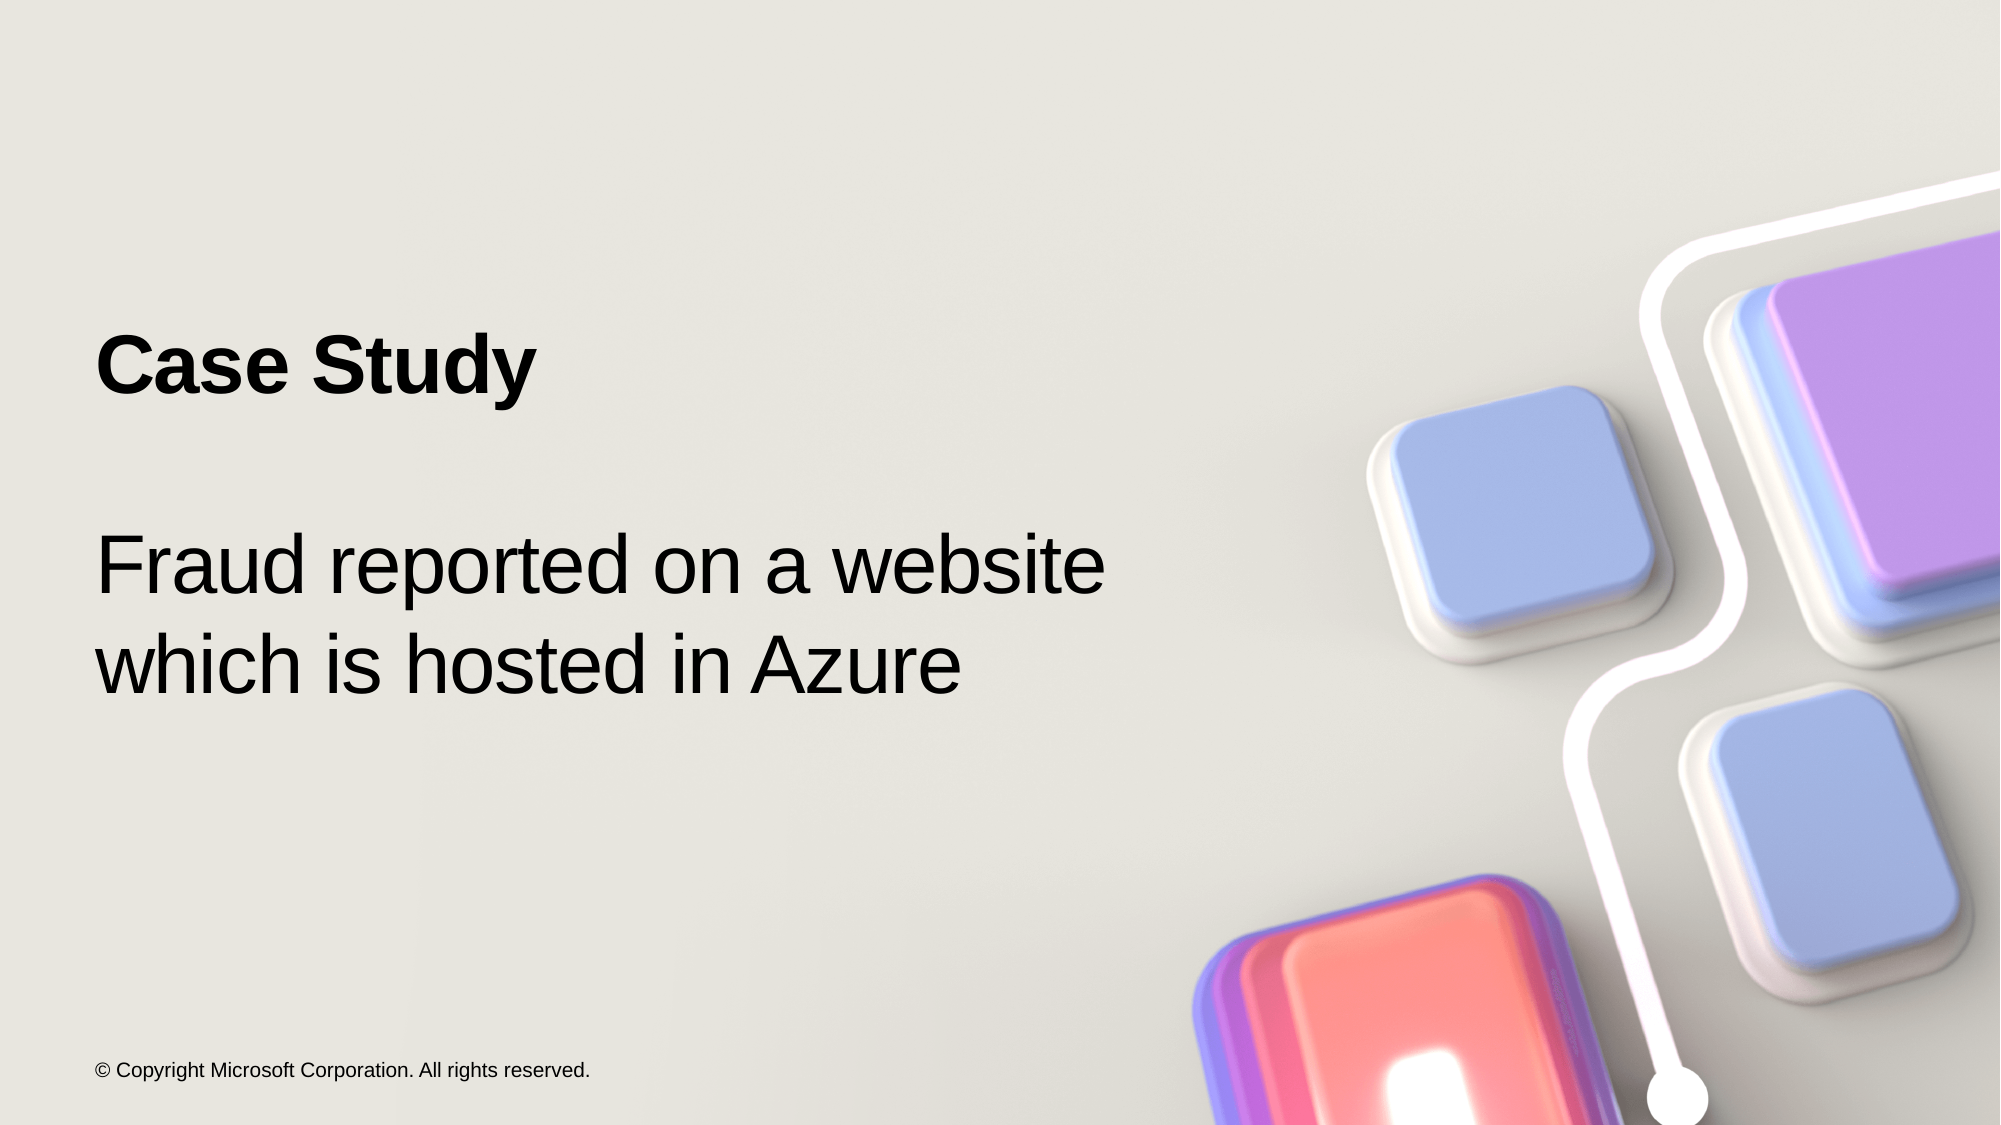

# Case Study Fraud reported on a website which is hosted in Azure
© Copyright Microsoft Corporation. All rights reserved.